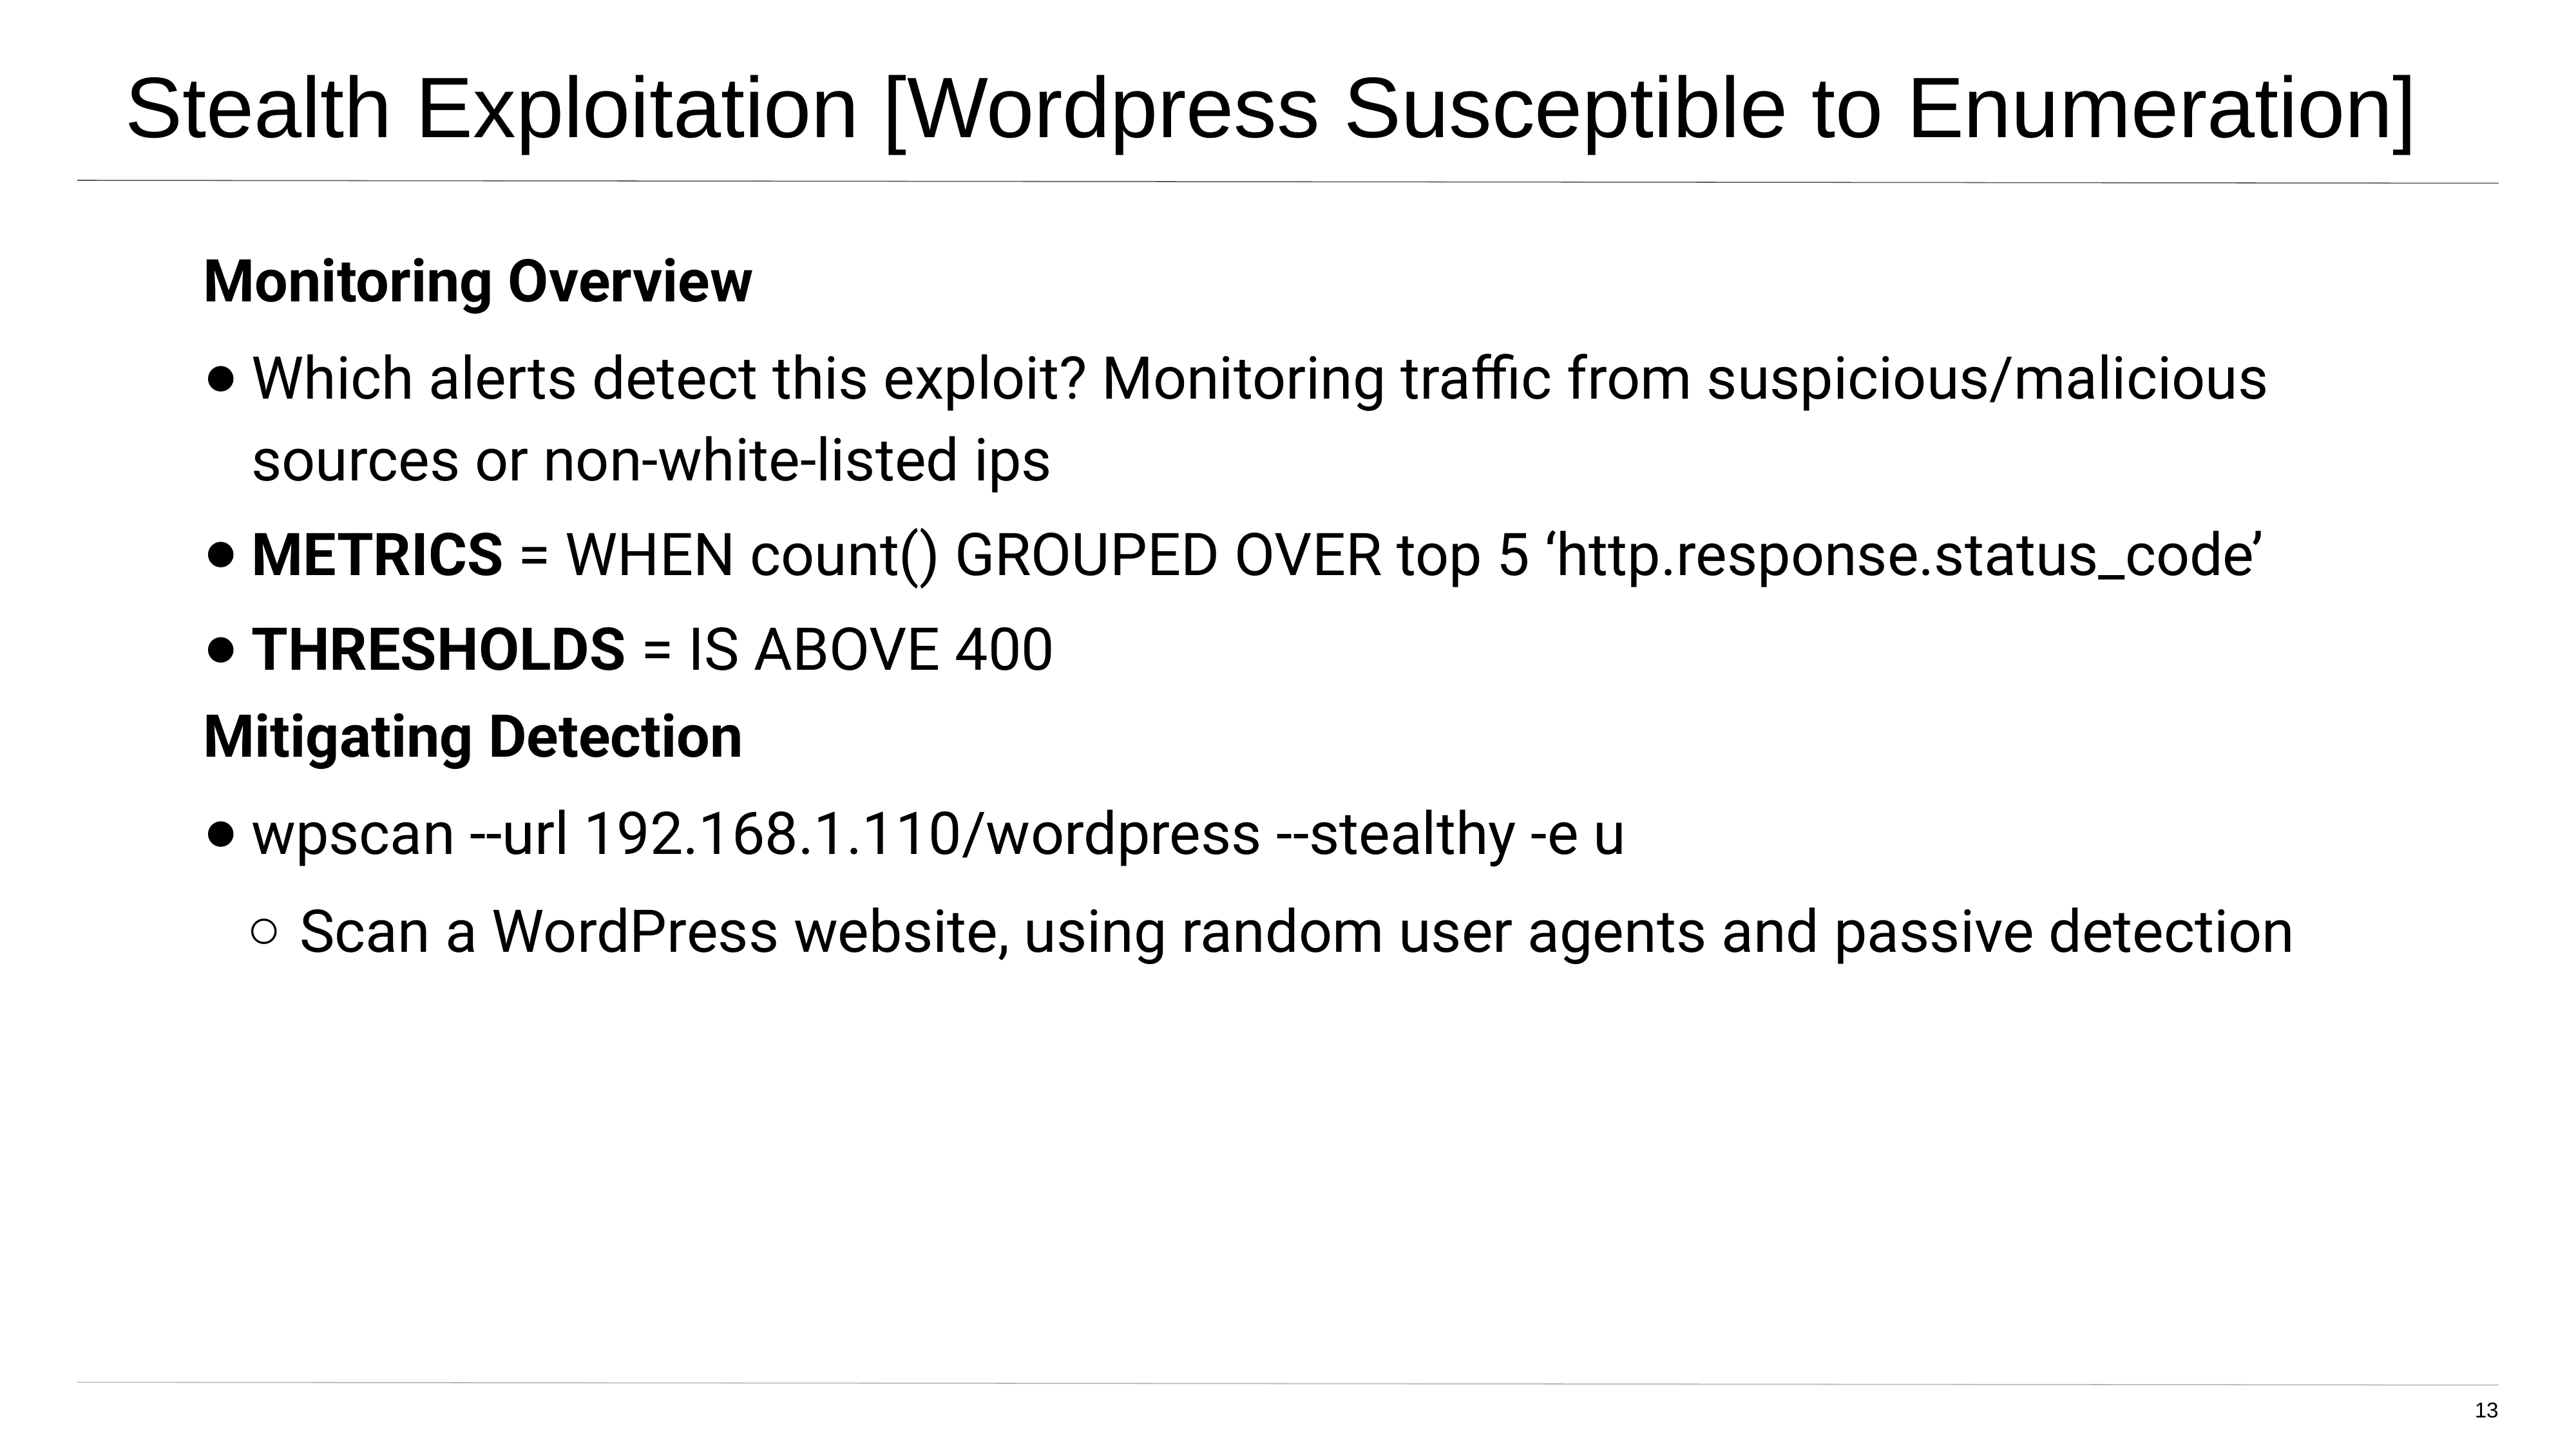

# Stealth Exploitation [Wordpress Susceptible to Enumeration]
Monitoring Overview
Which alerts detect this exploit? Monitoring traffic from suspicious/malicious sources or non-white-listed ips
METRICS = WHEN count() GROUPED OVER top 5 ‘http.response.status_code’
THRESHOLDS = IS ABOVE 400
Mitigating Detection
wpscan --url 192.168.1.110/wordpress --stealthy -e u
Scan a WordPress website, using random user agents and passive detection
13